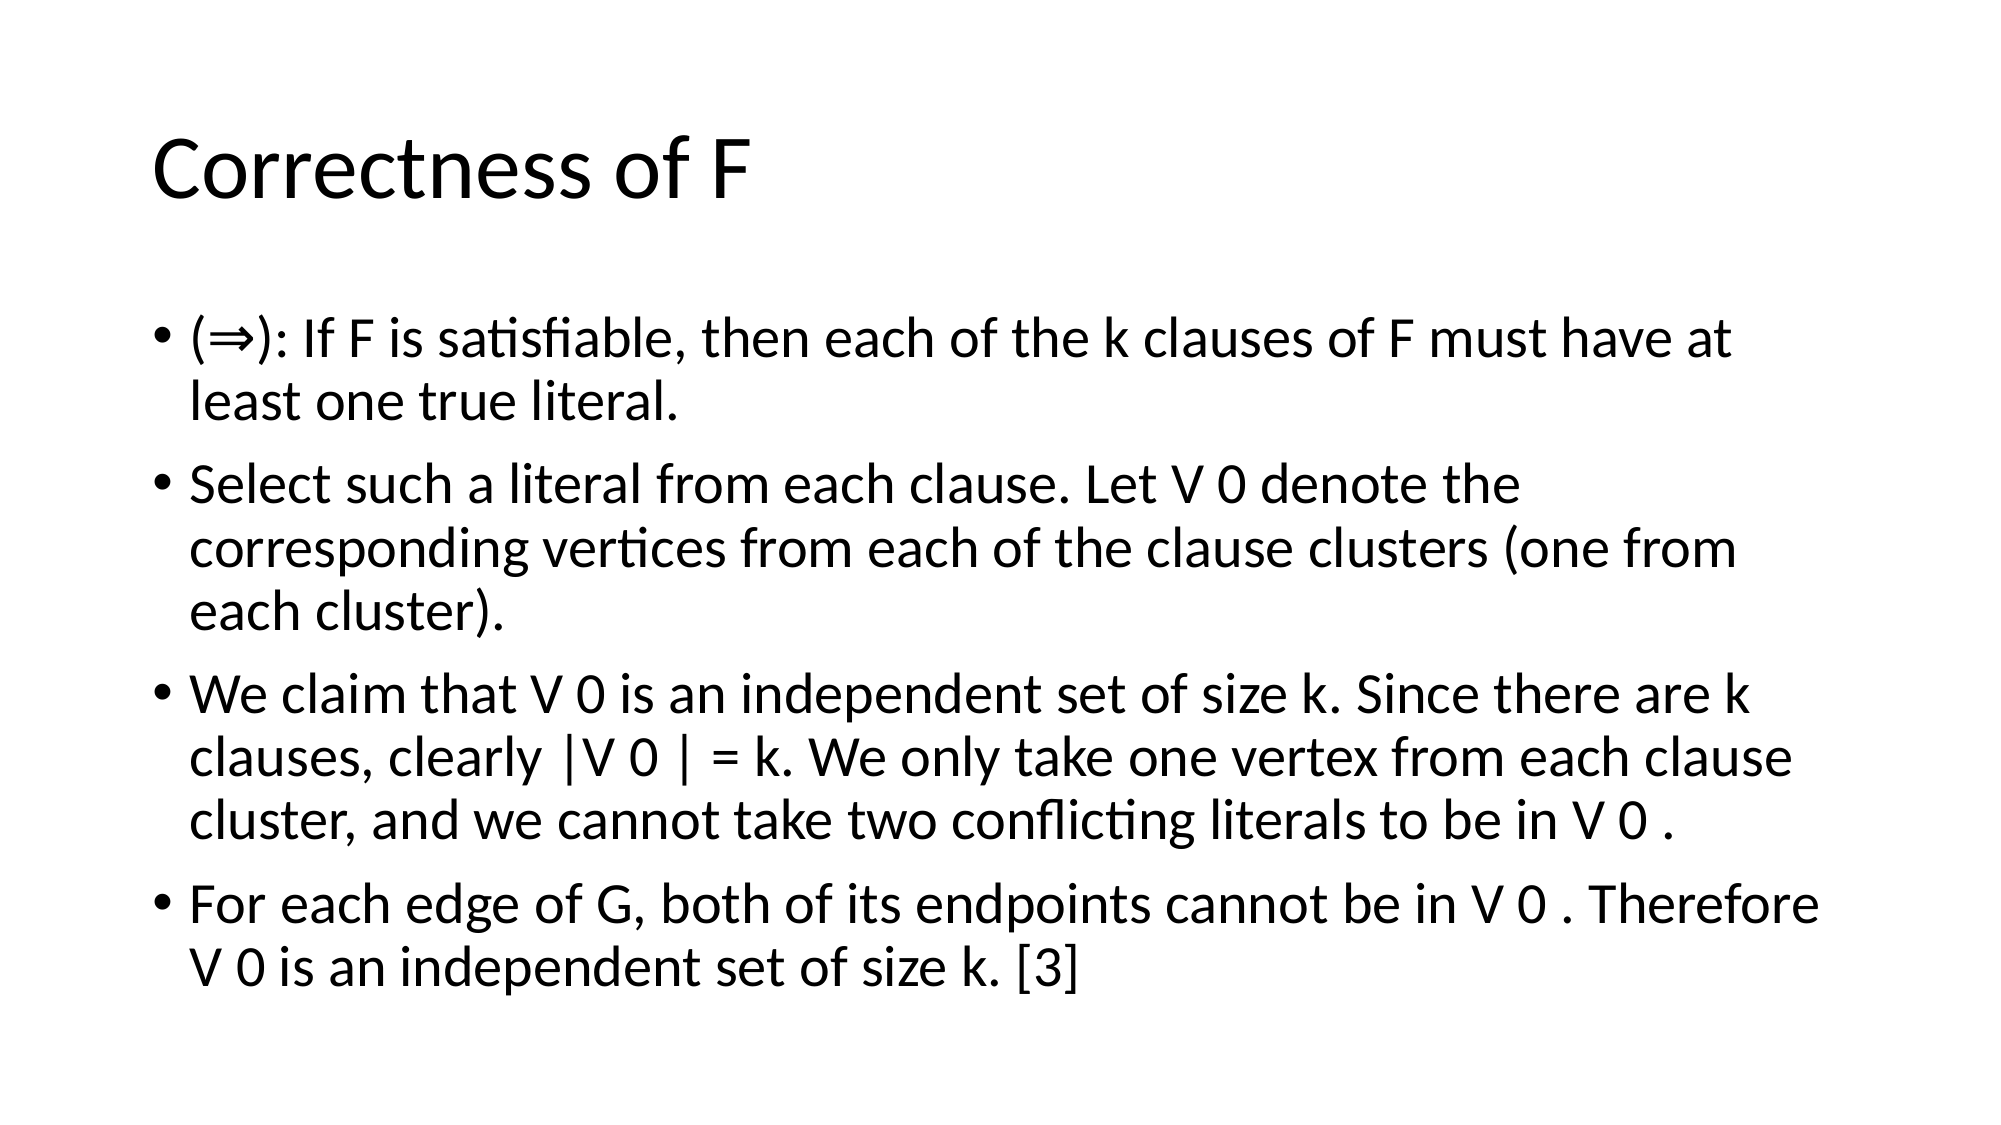

# Correctness of F
(⇒): If F is satisfiable, then each of the k clauses of F must have at least one true literal.
Select such a literal from each clause. Let V 0 denote the corresponding vertices from each of the clause clusters (one from each cluster).
We claim that V 0 is an independent set of size k. Since there are k clauses, clearly |V 0 | = k. We only take one vertex from each clause cluster, and we cannot take two conflicting literals to be in V 0 .
For each edge of G, both of its endpoints cannot be in V 0 . Therefore V 0 is an independent set of size k. [3]